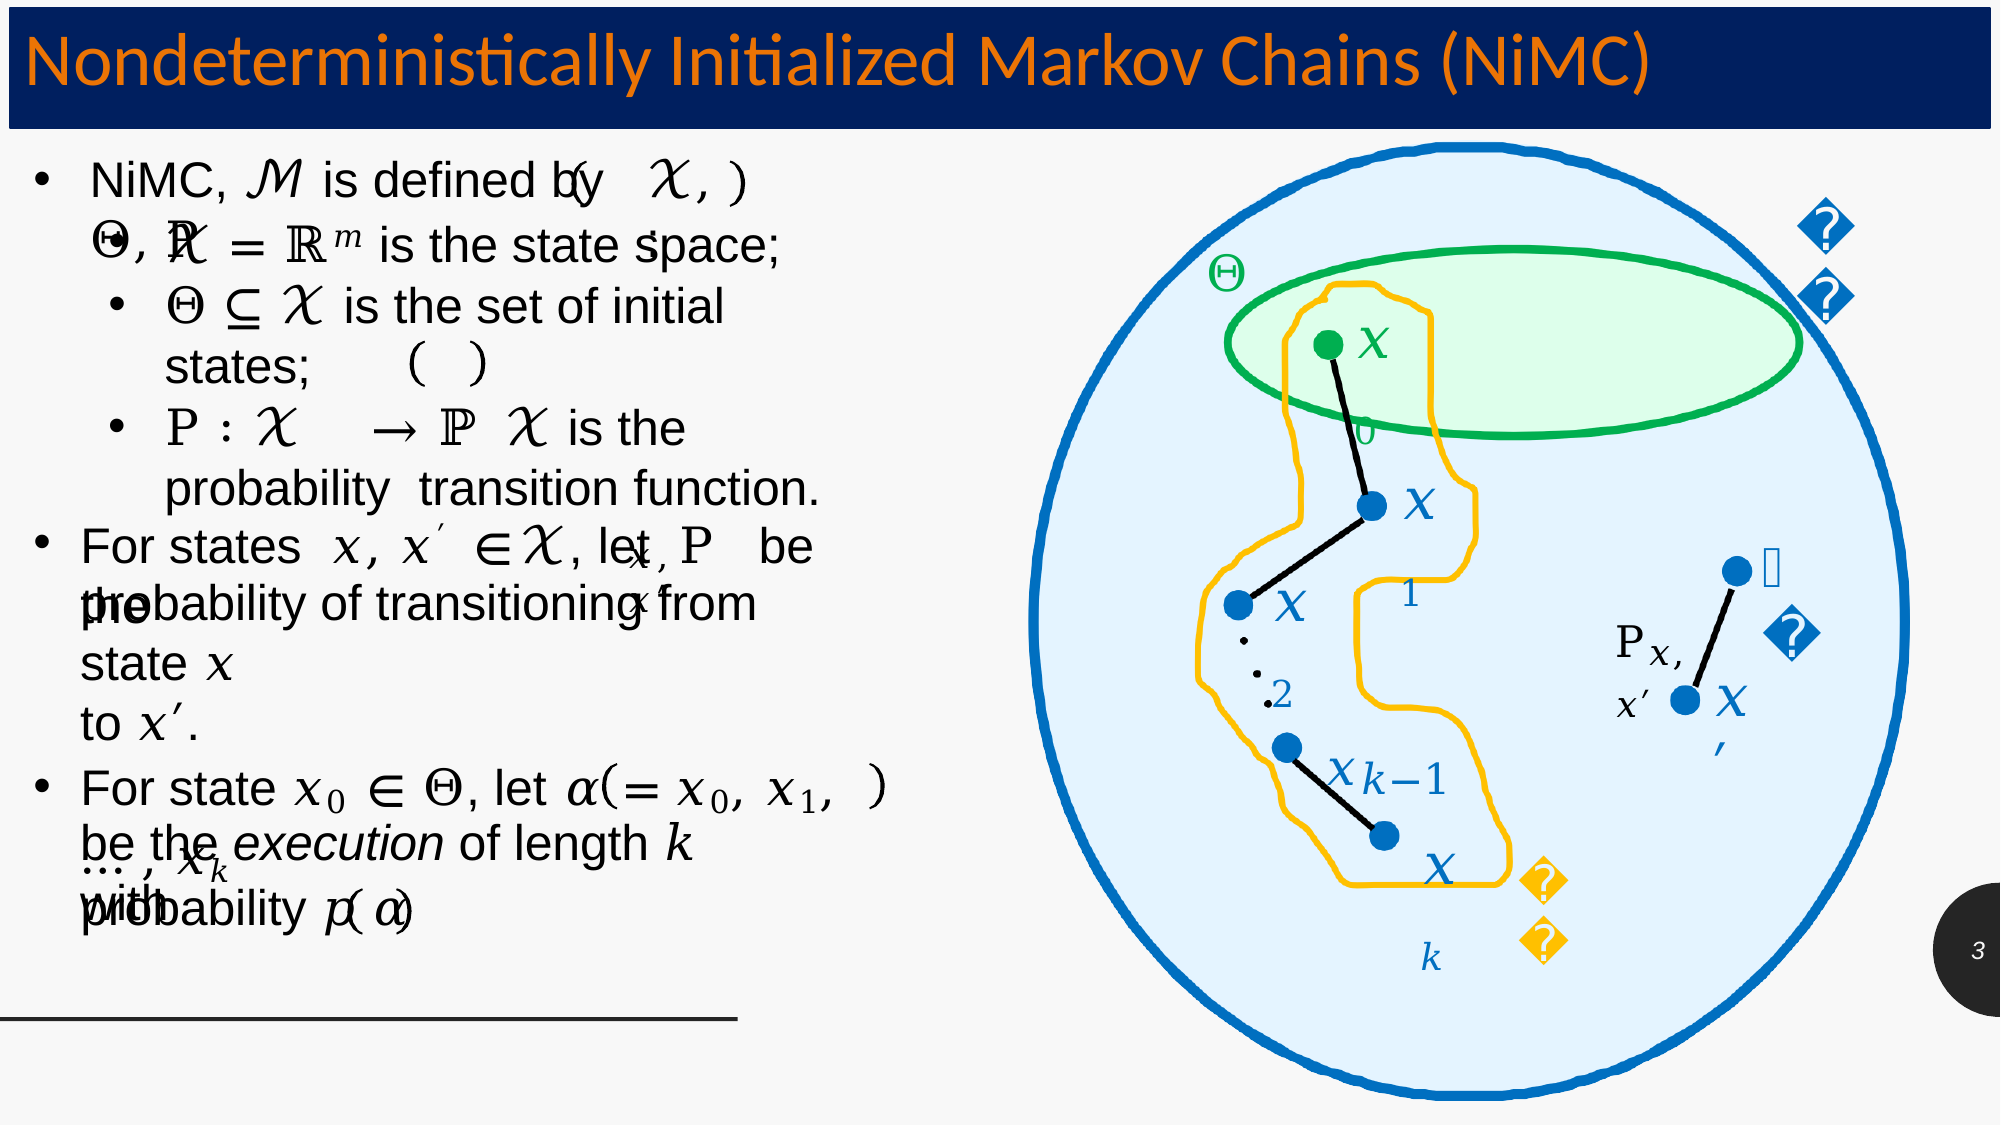

# Nondeterministically Initialized Markov Chains (NiMC)

NiMC, ℳ is defined by	𝒳, Θ, Ρ	:

𝒳
𝒳 = ℝ𝑚 is the state space;
Θ ⊆ 𝒳 is the set of initial states;
Ρ ∶ 𝒳	→	ℙ 𝒳	is the probability  transition function.
Θ
𝑥0

𝑥1
For states  𝑥, 𝑥′ ∈	𝒳, let  Ρ	be the
𝑥
𝑥,𝑥′
𝑥2
probability of transitioning from state 𝑥
to 𝑥′.
Ρ𝑥,𝑥′
𝑥′
𝑥𝑘−1
𝑥𝑘
For state 𝑥0  ∈ Θ, let 𝛼 =	𝑥0, 𝑥1, … , 𝑥𝑘

be the execution of length 𝑘 with
𝛼
probability 𝑝	𝛼

3